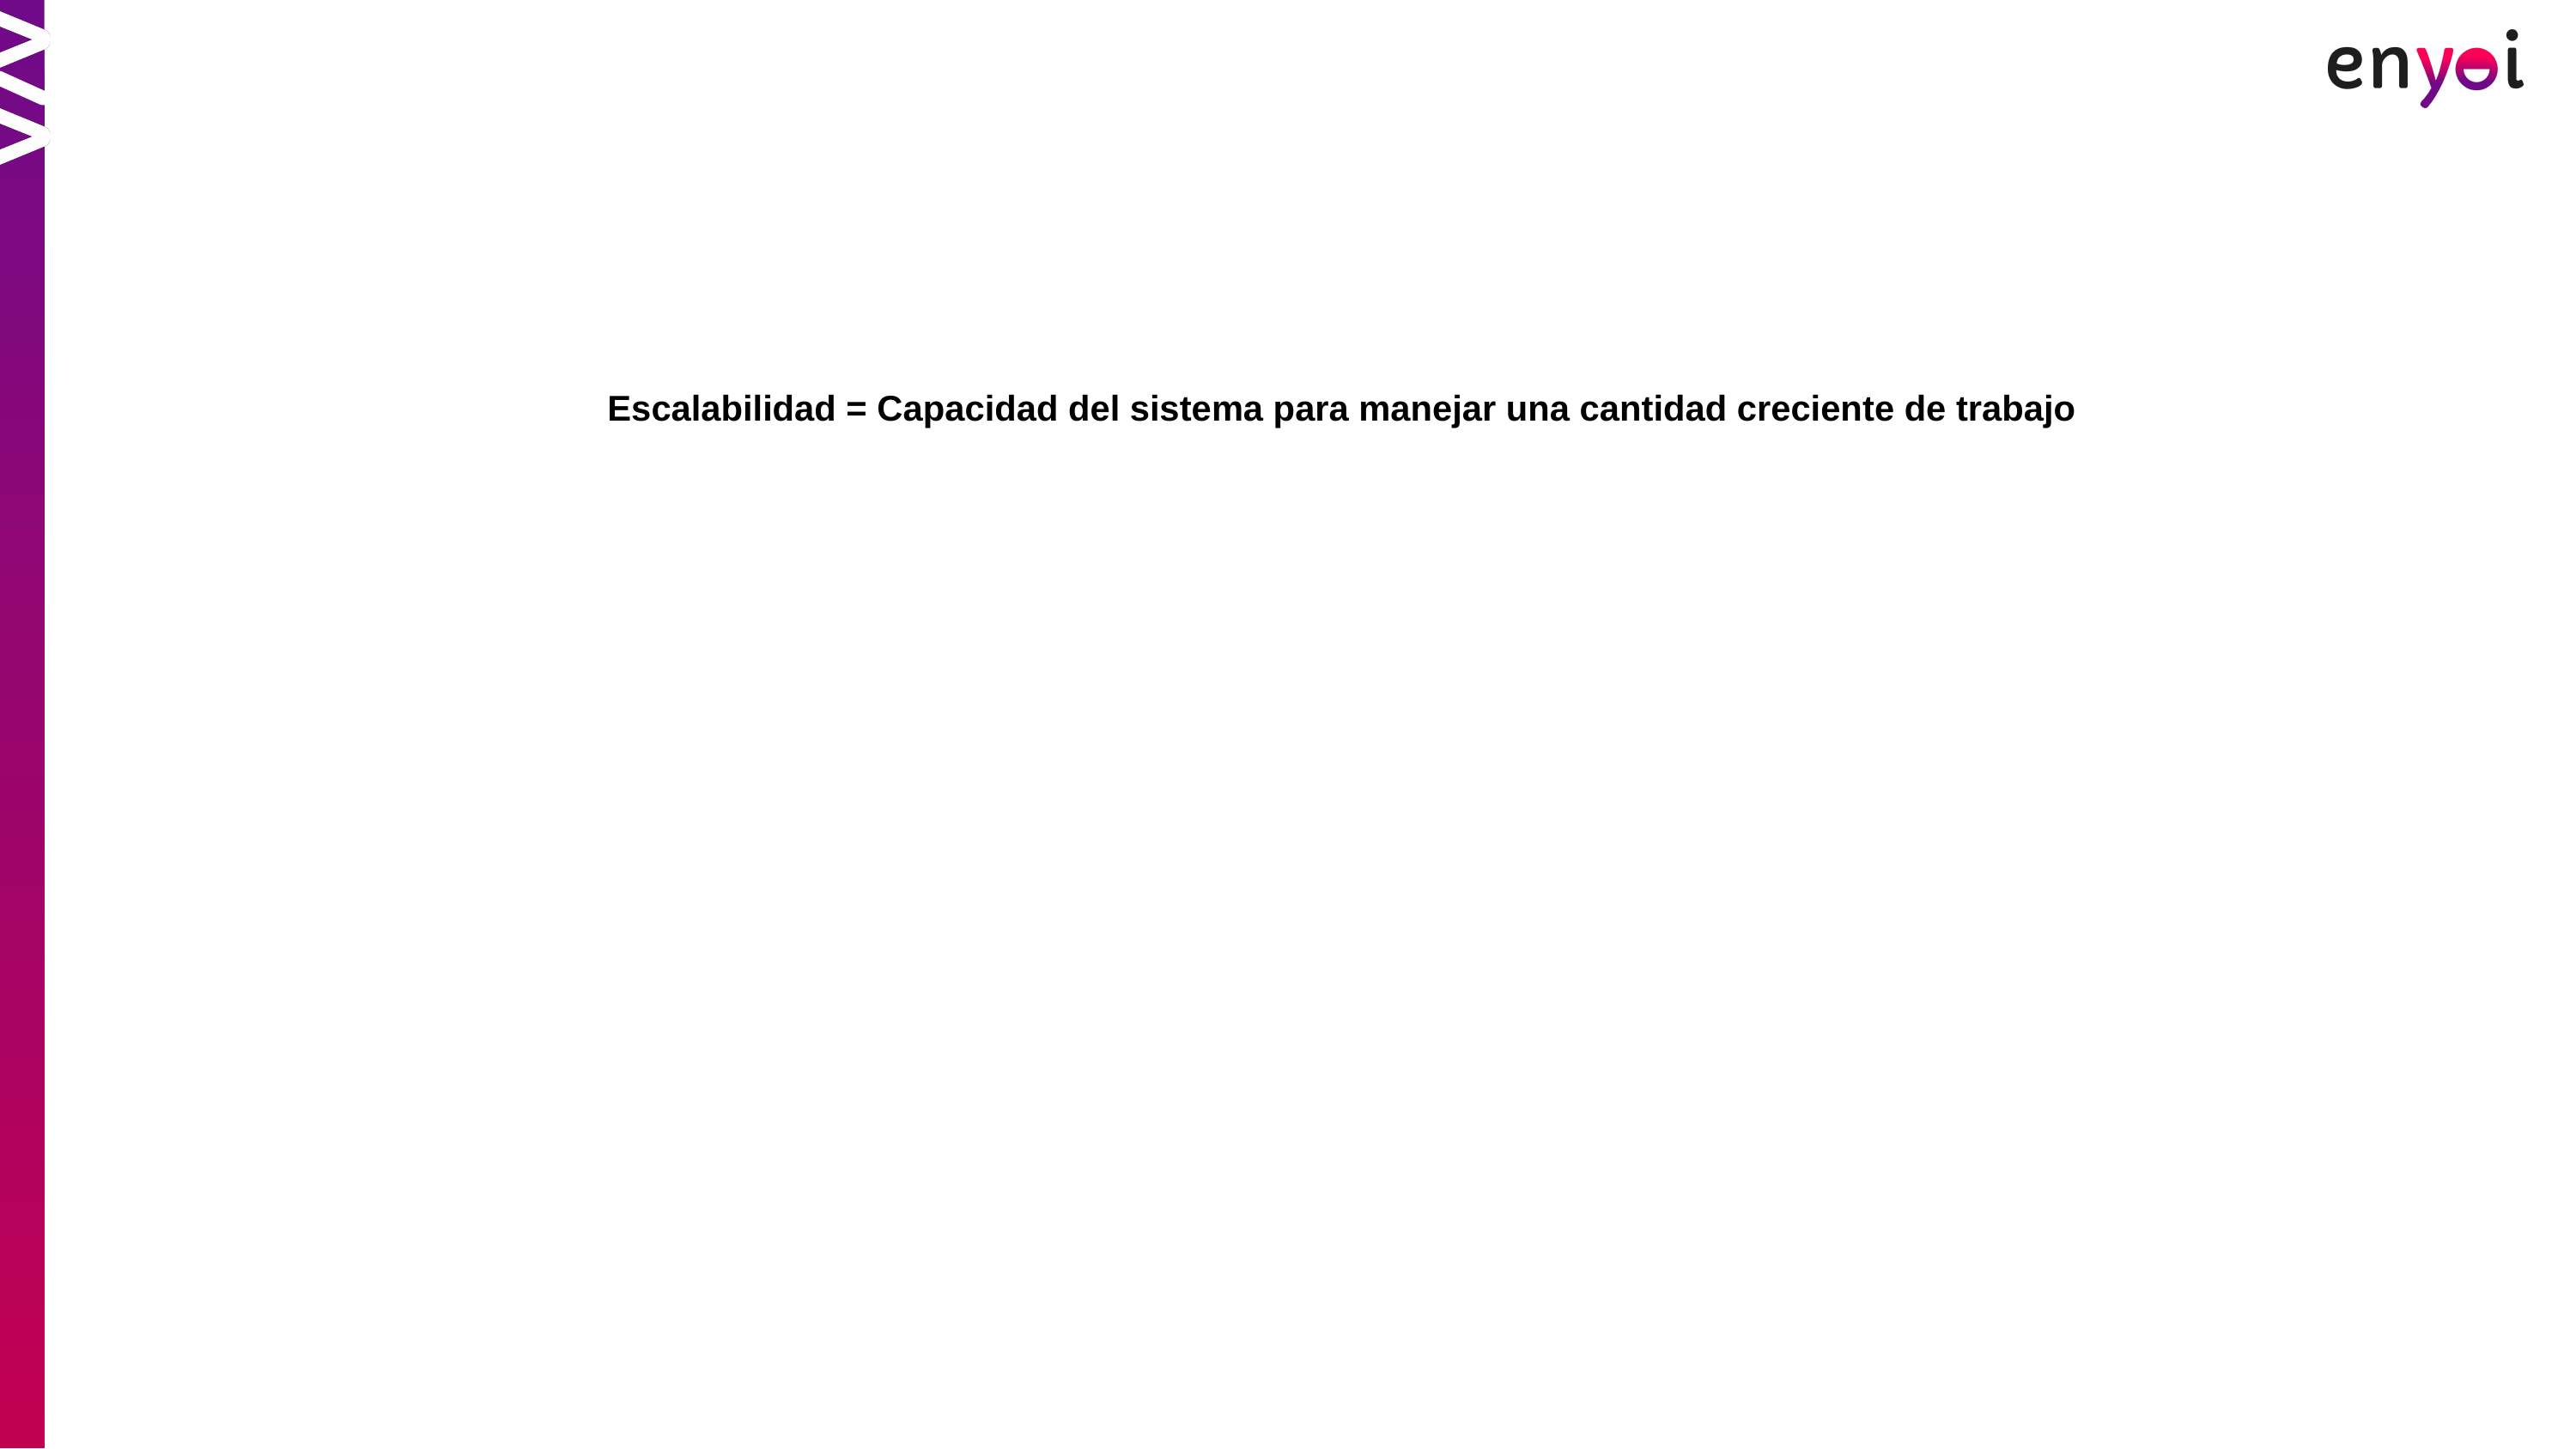

Escalabilidad = Capacidad del sistema para manejar una cantidad creciente de trabajo